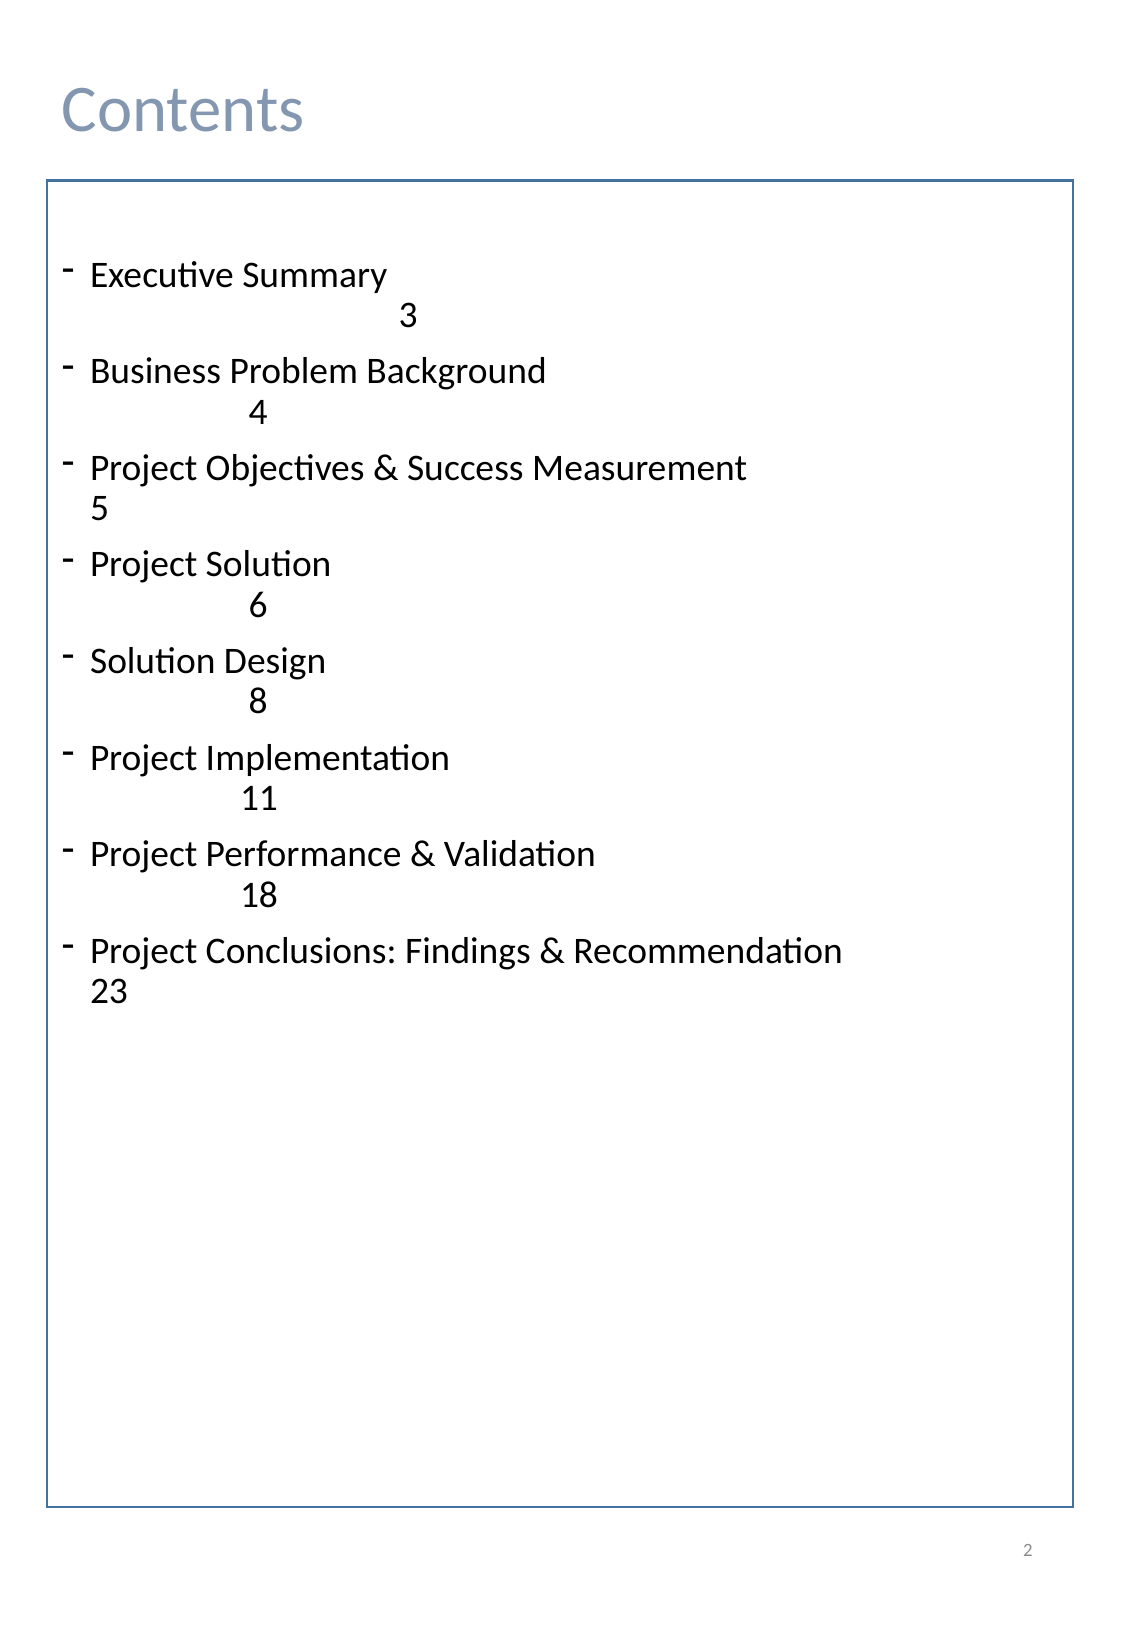

Contents

Executive Summary 						 3
Business Problem Background				 4
Project Objectives & Success Measurement		 5
Project Solution 						 6
Solution Design						 8
Project Implementation 					11
Project Performance & Validation 				18
Project Conclusions: Findings & Recommendation 	23

2